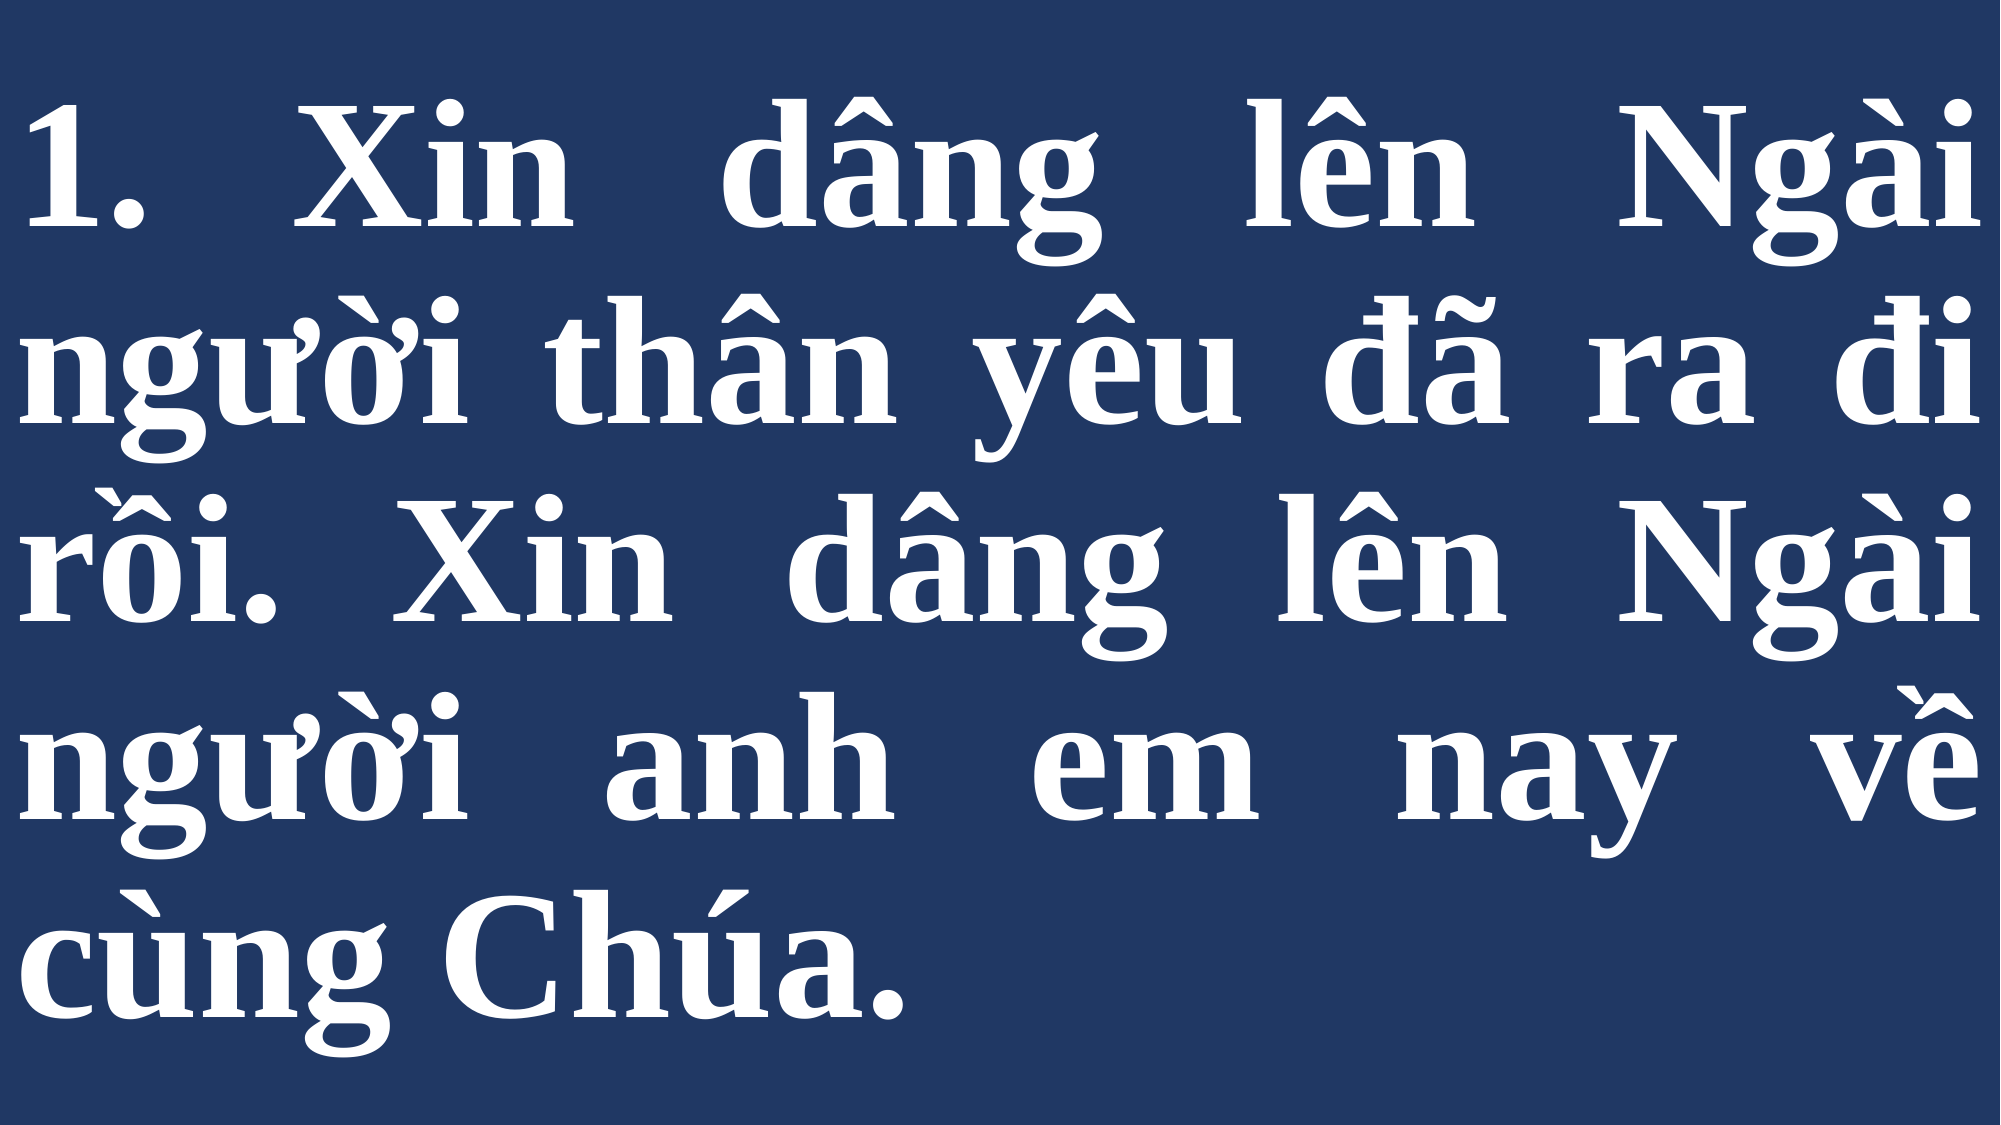

# 1. Xin dâng lên Ngài người thân yêu đã ra đi rồi. Xin dâng lên Ngài người anh em nay về cùng Chúa.